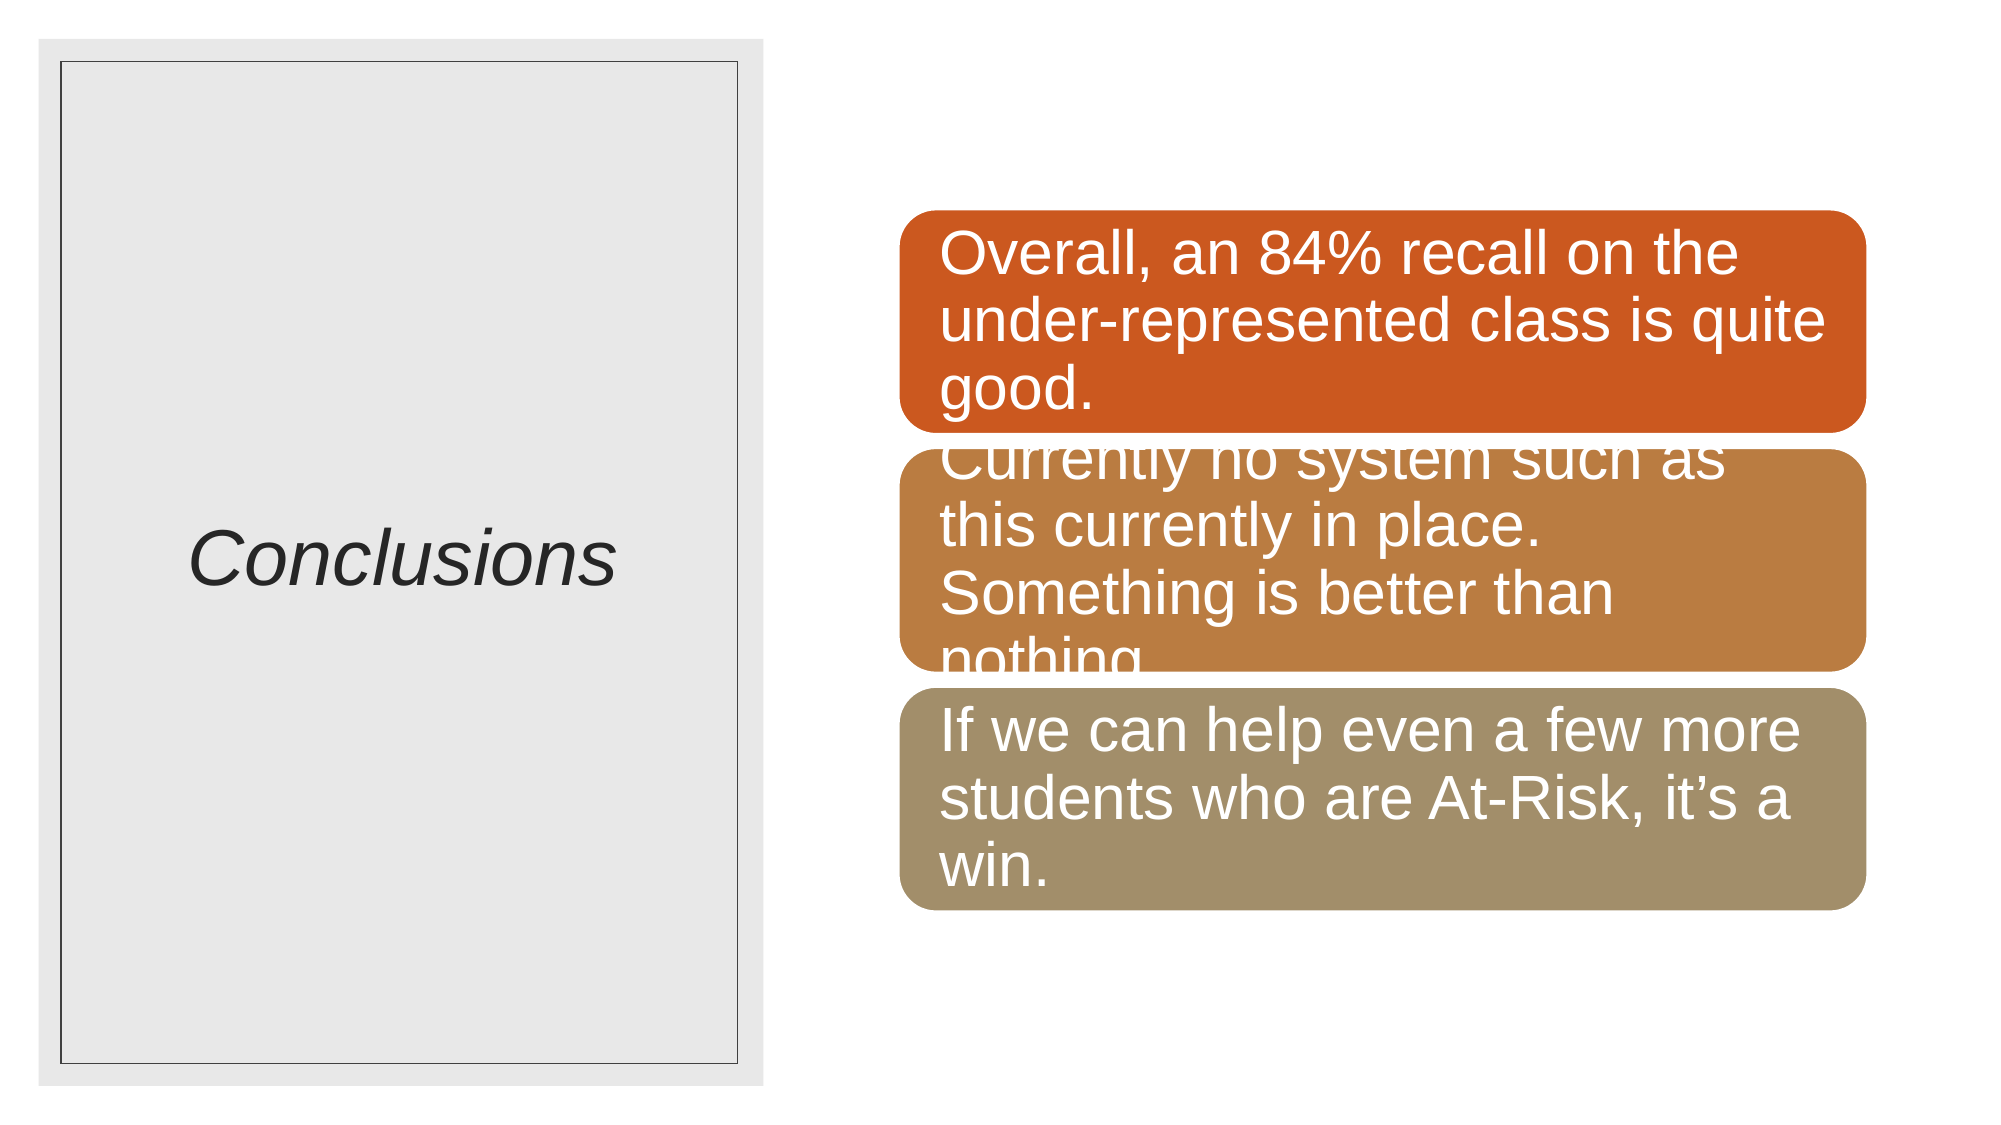

# Conclusions
Overall, an 84% recall on the under-represented class is quite good.
Currently no system such as this currently in place.  Something is better than nothing.
If we can help even a few more students who are At-Risk, it’s a win.